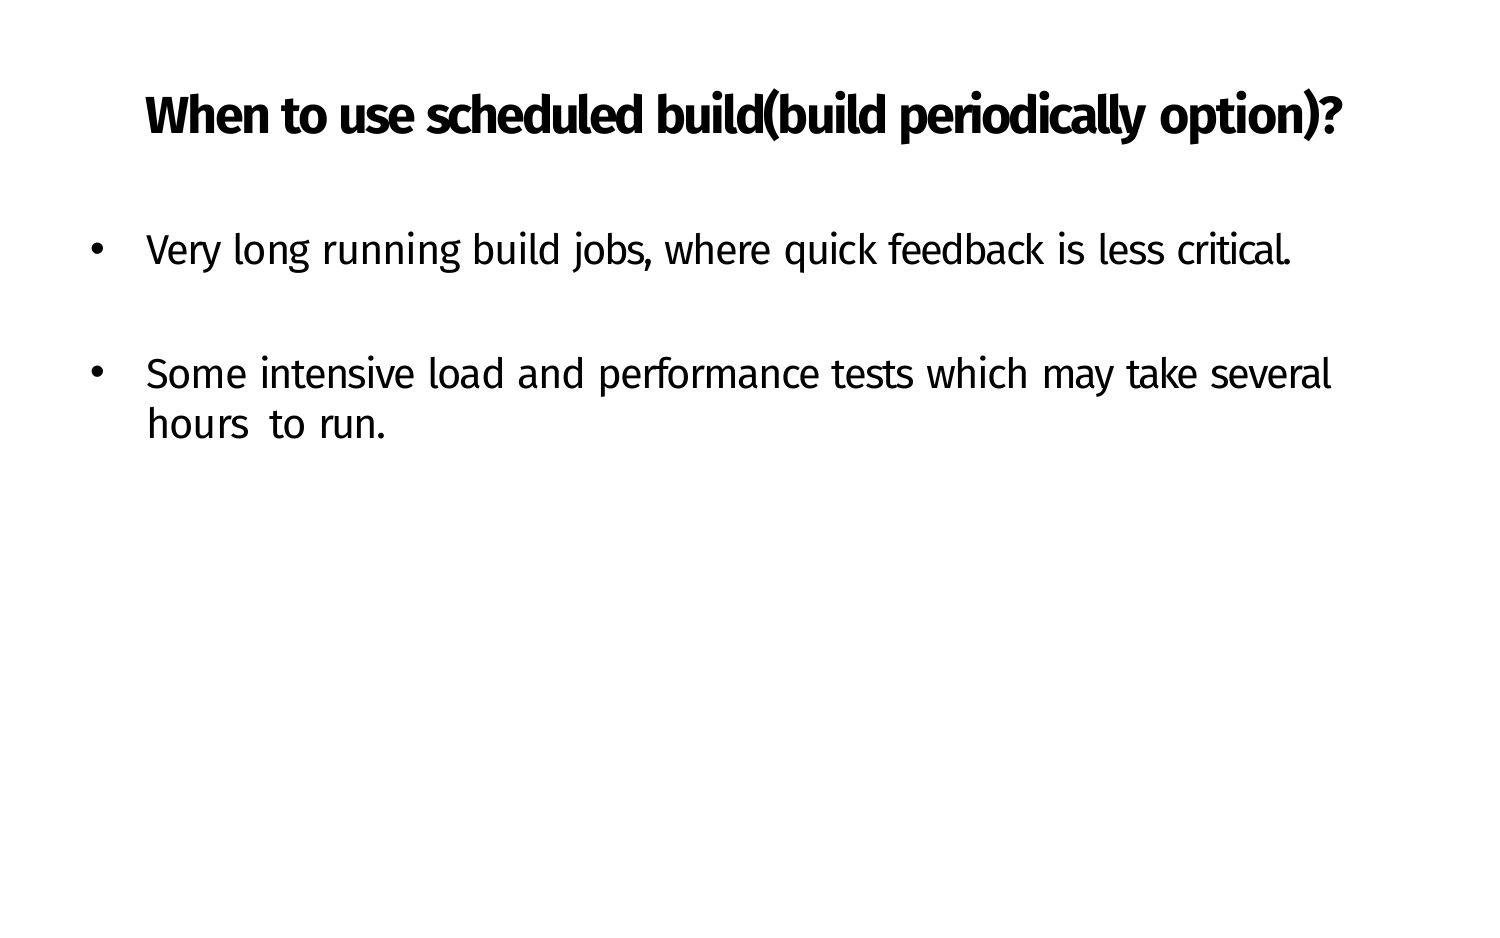

# When to use scheduled build(build periodically option)?
Very long running build jobs, where quick feedback is less critical.

Some intensive load and performance tests which may take several hours  to run.